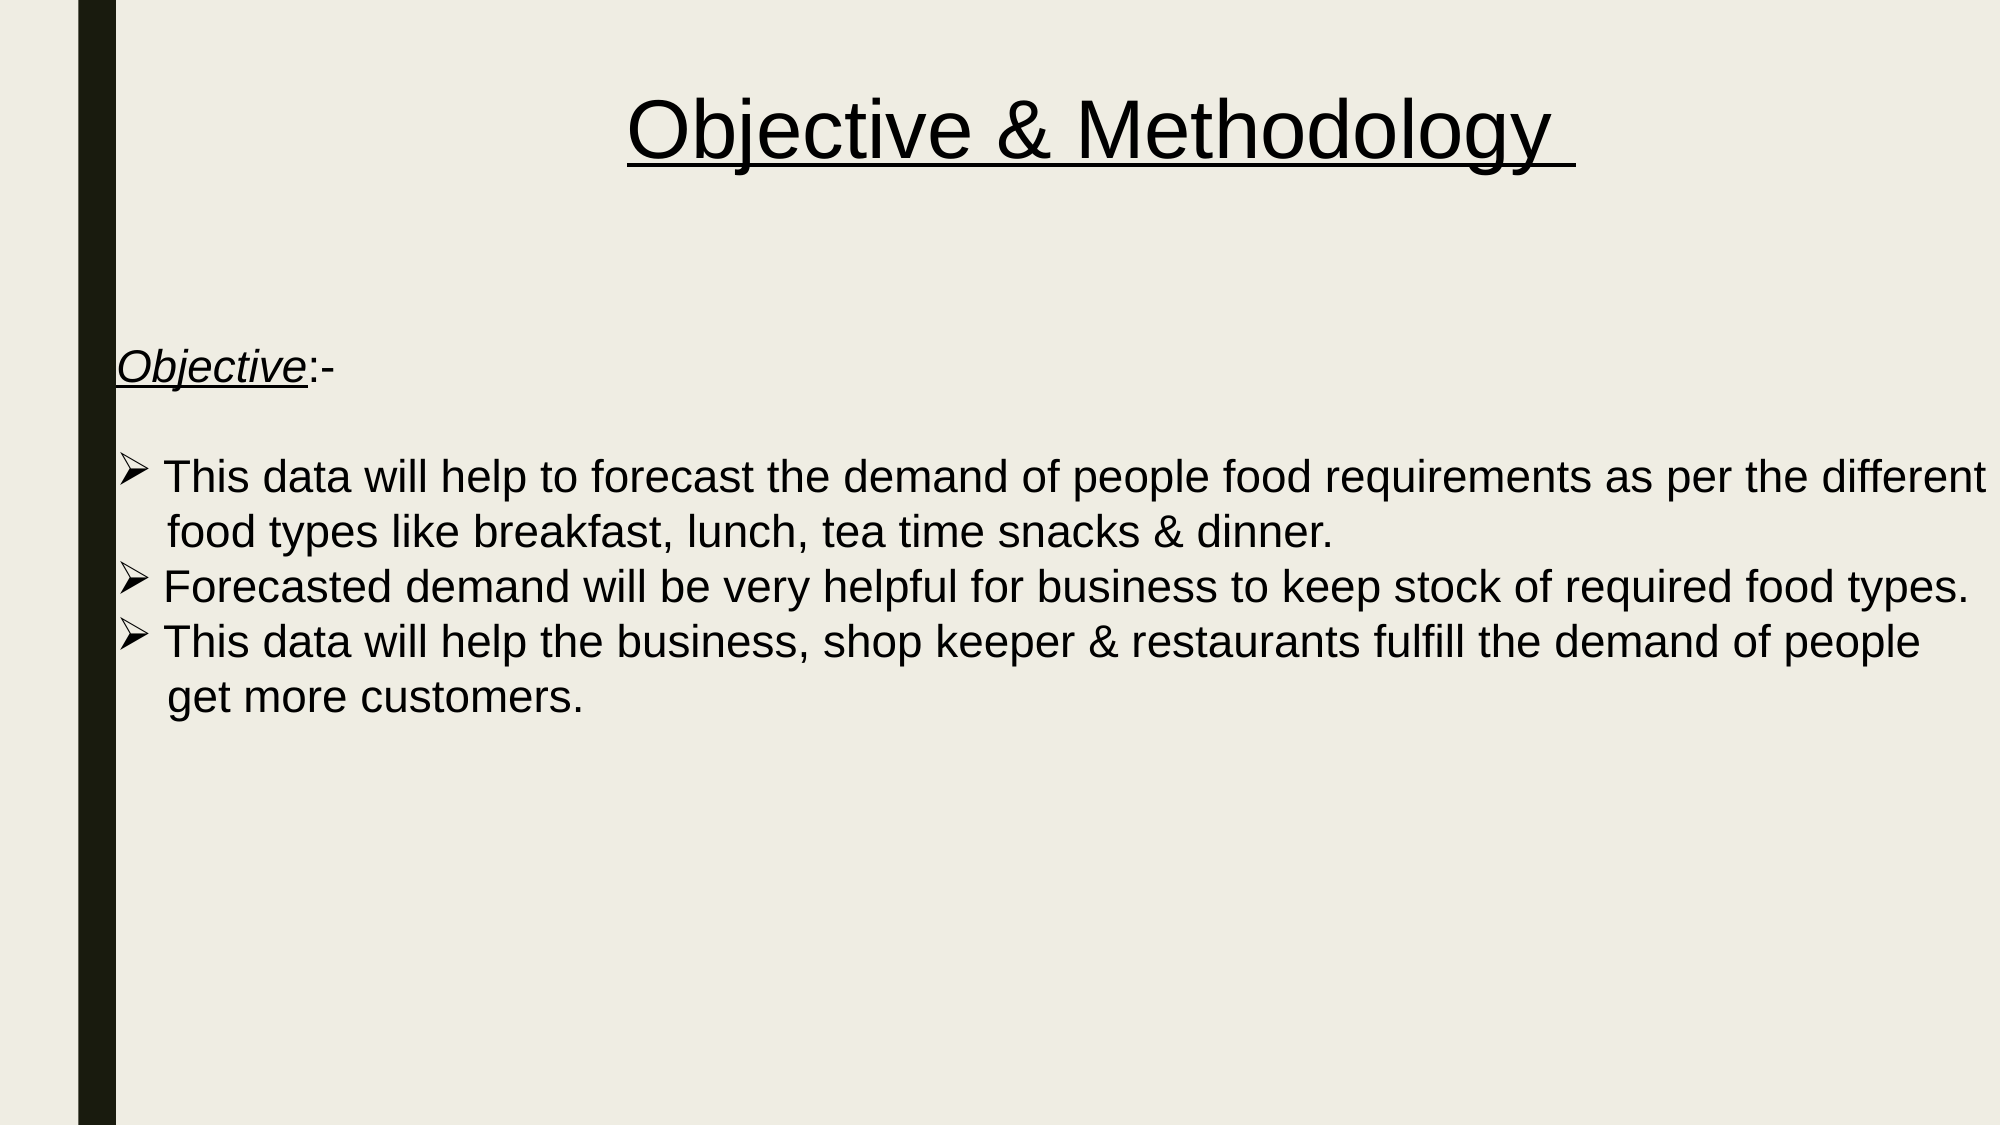

Objective & Methodology
Objective:-

This data will help to forecast the demand of people food requirements as per the different
    food types like breakfast, lunch, tea time snacks & dinner.
Forecasted demand will be very helpful for business to keep stock of required food types.
This data will help the business, shop keeper & restaurants fulfill the demand of people
    get more customers.